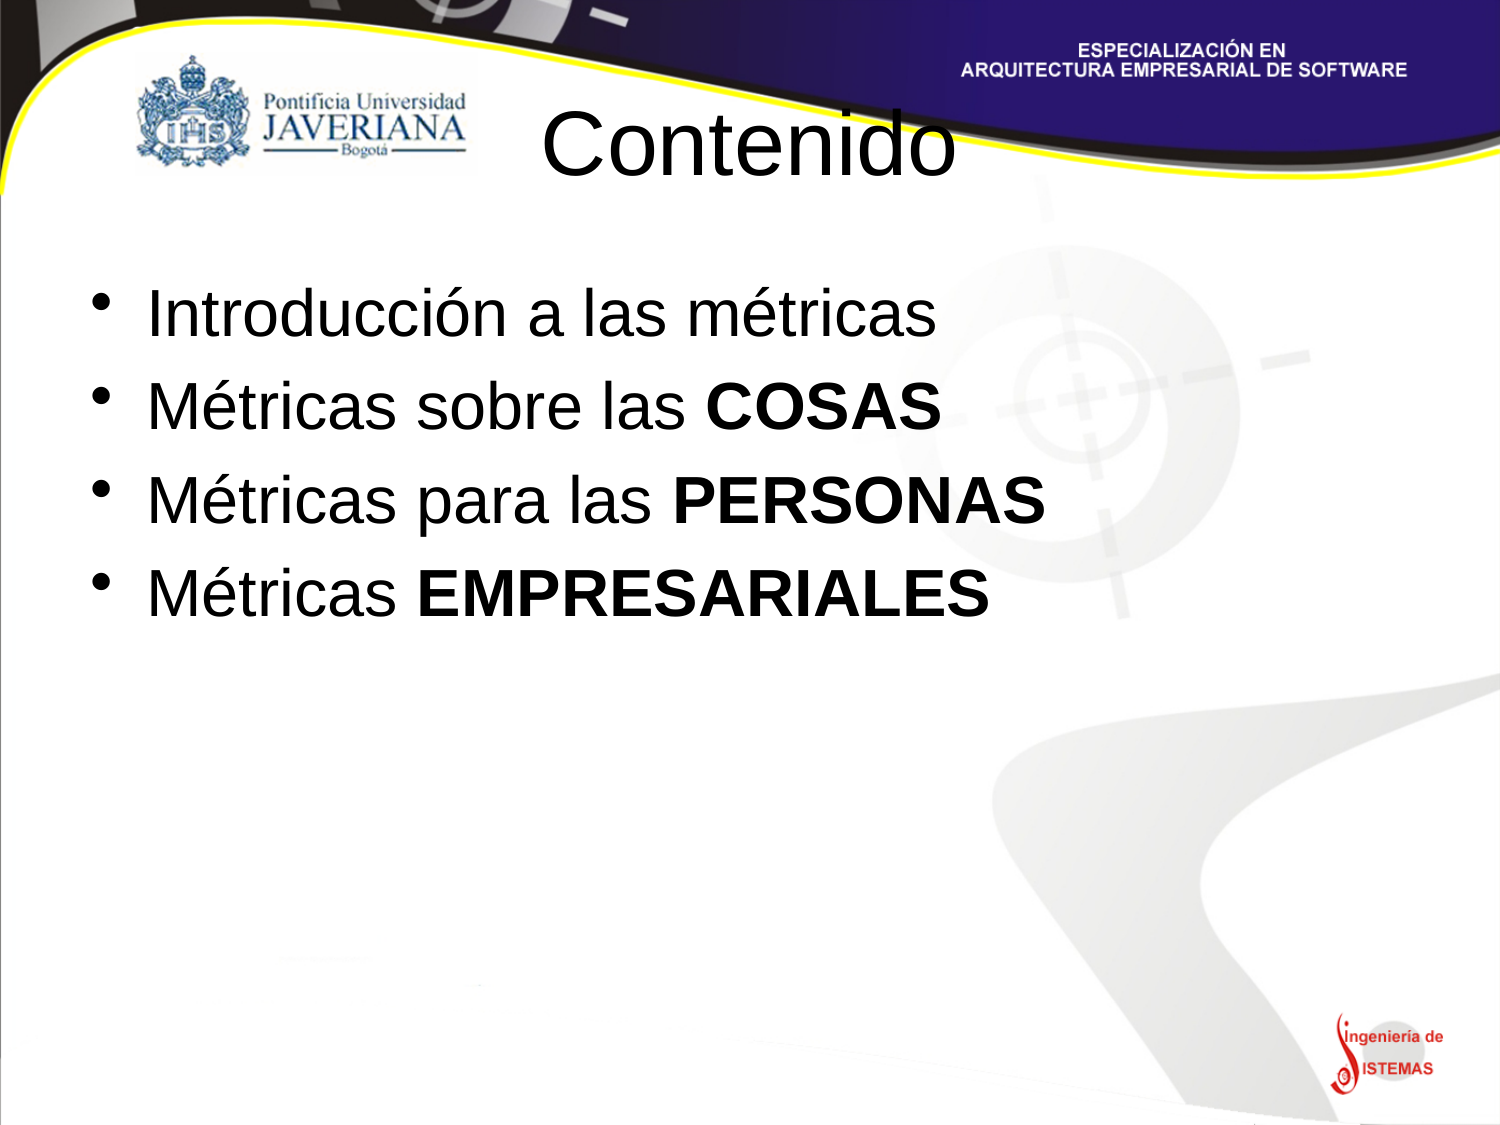

# Contenido
Introducción a las métricas
Métricas sobre las COSAS
Métricas para las PERSONAS
Métricas EMPRESARIALES